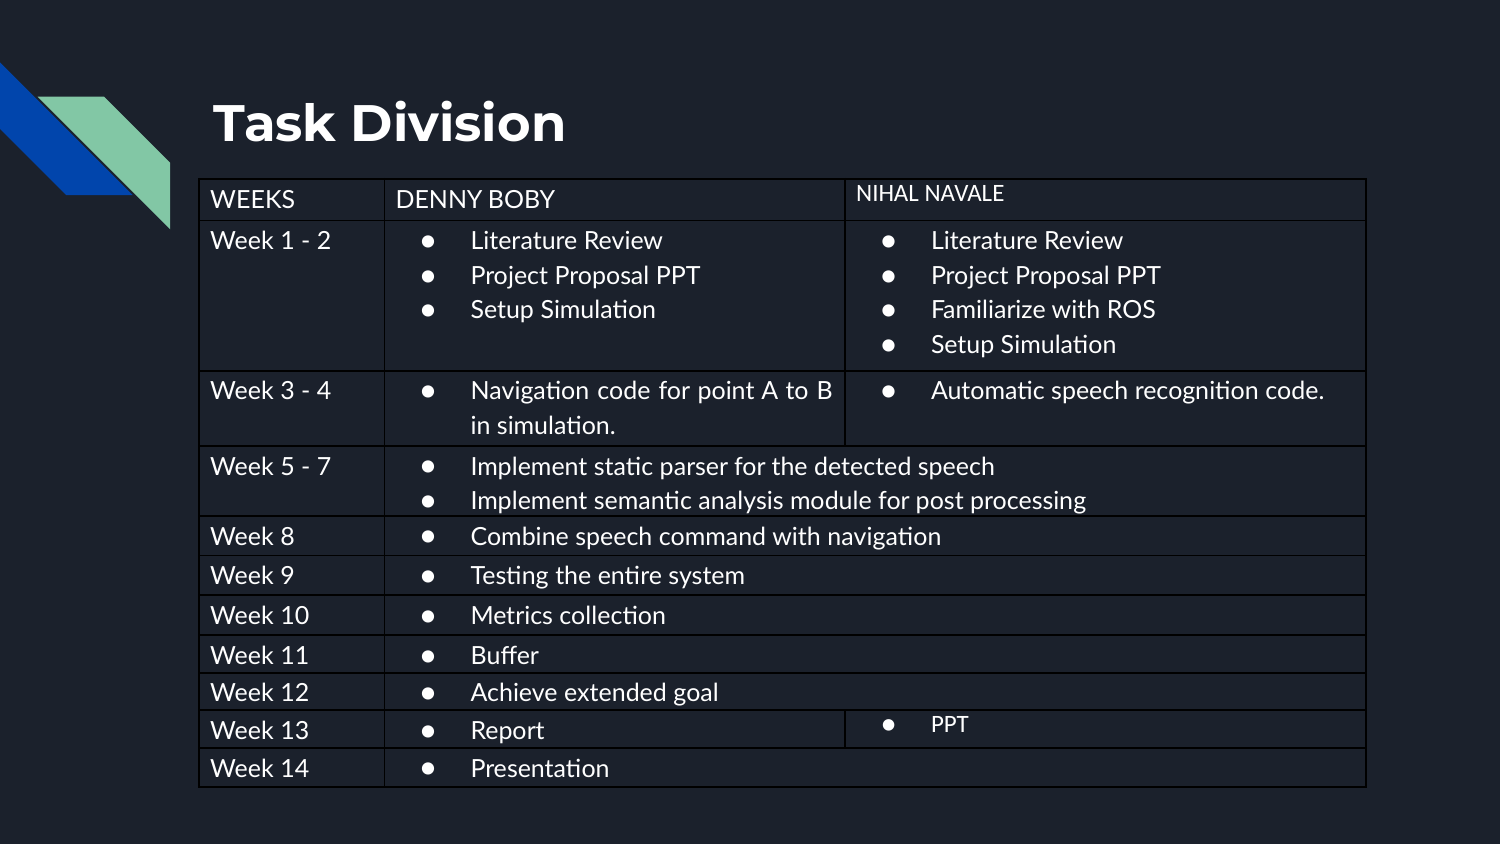

# Task Division
| WEEKS | DENNY BOBY | NIHAL NAVALE |
| --- | --- | --- |
| Week 1 - 2 | Literature Review Project Proposal PPT Setup Simulation | Literature Review Project Proposal PPT Familiarize with ROS Setup Simulation |
| Week 3 - 4 | Navigation code for point A to B in simulation. | Automatic speech recognition code. |
| Week 5 - 7 | Implement static parser for the detected speech Implement semantic analysis module for post processing |  |
| Week 8 | Combine speech command with navigation |  |
| Week 9 | Testing the entire system |  |
| Week 10 | Metrics collection |  |
| Week 11 | Buffer |  |
| Week 12 | Achieve extended goal |  |
| Week 13 | Report | PPT |
| Week 14 | Presentation |  |